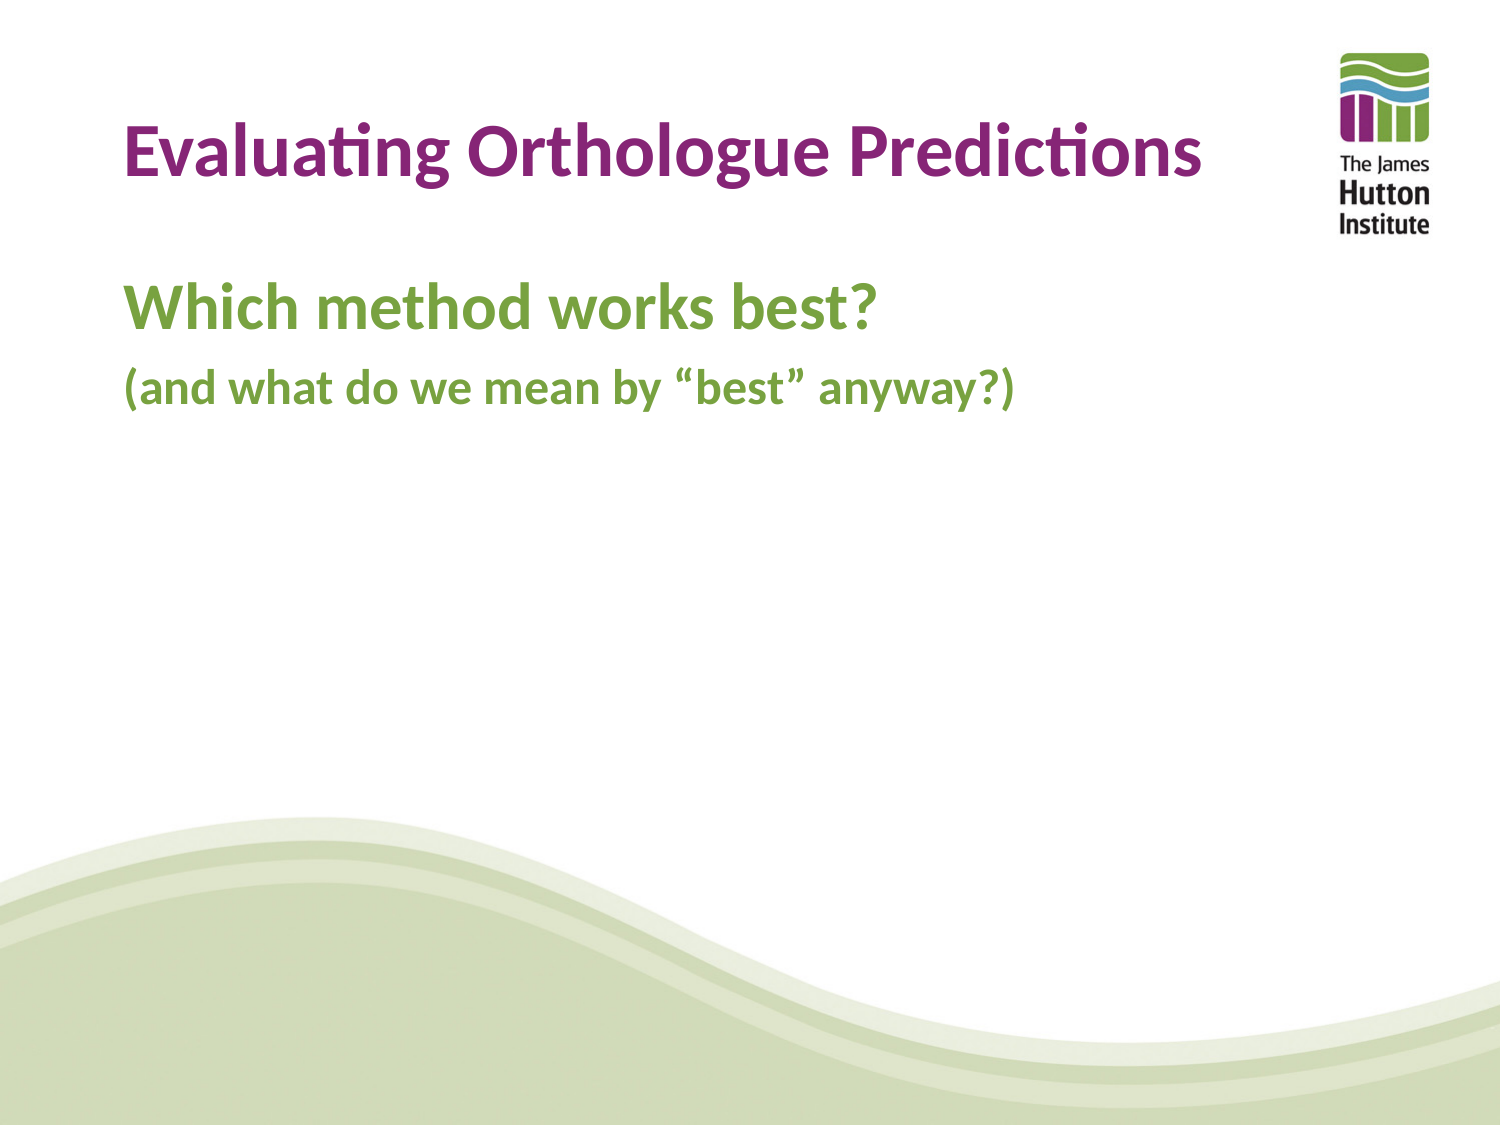

# Evaluating Orthologue Predictions
Which method works best?
(and what do we mean by “best” anyway?)